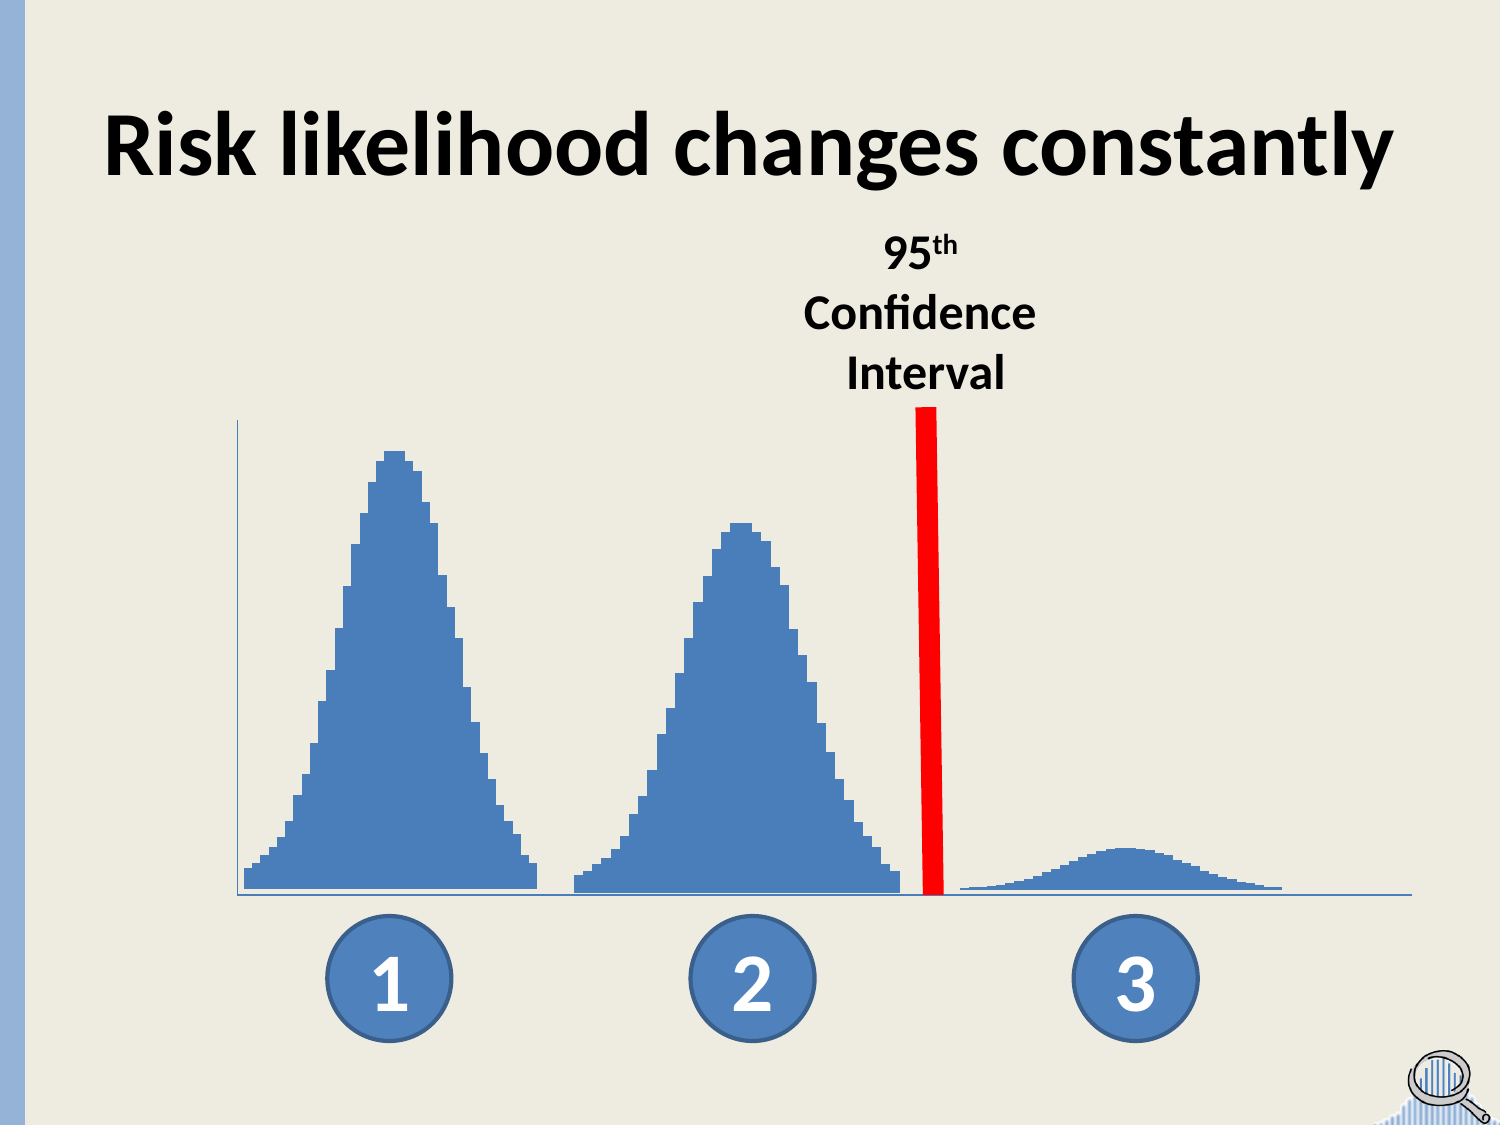

# Risk likelihood changes constantly
95th
Confidence
Interval
1
2
3